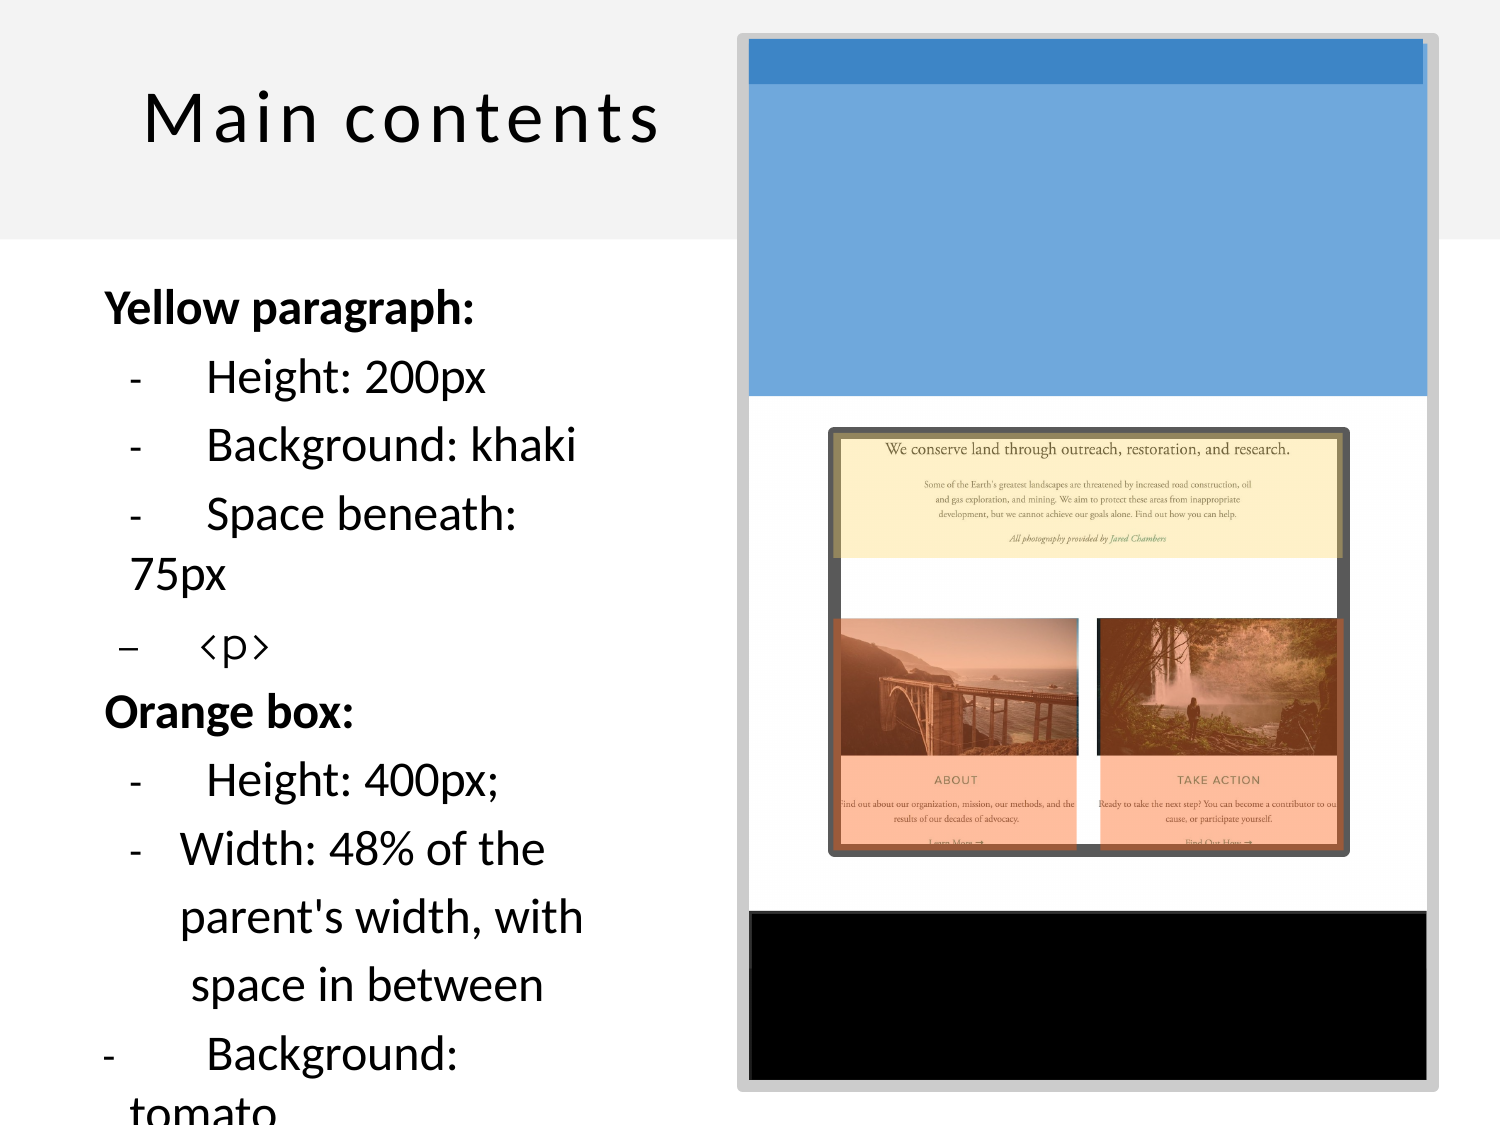

# Main contents
Yellow paragraph:
-	Height: 200px
-	Background: khaki
-	Space beneath: 75px
-	<p>
Orange box:
-	Height: 400px;
-	Width: 48% of the  parent's width, with  space in between
-	Background: tomato
-	<div>